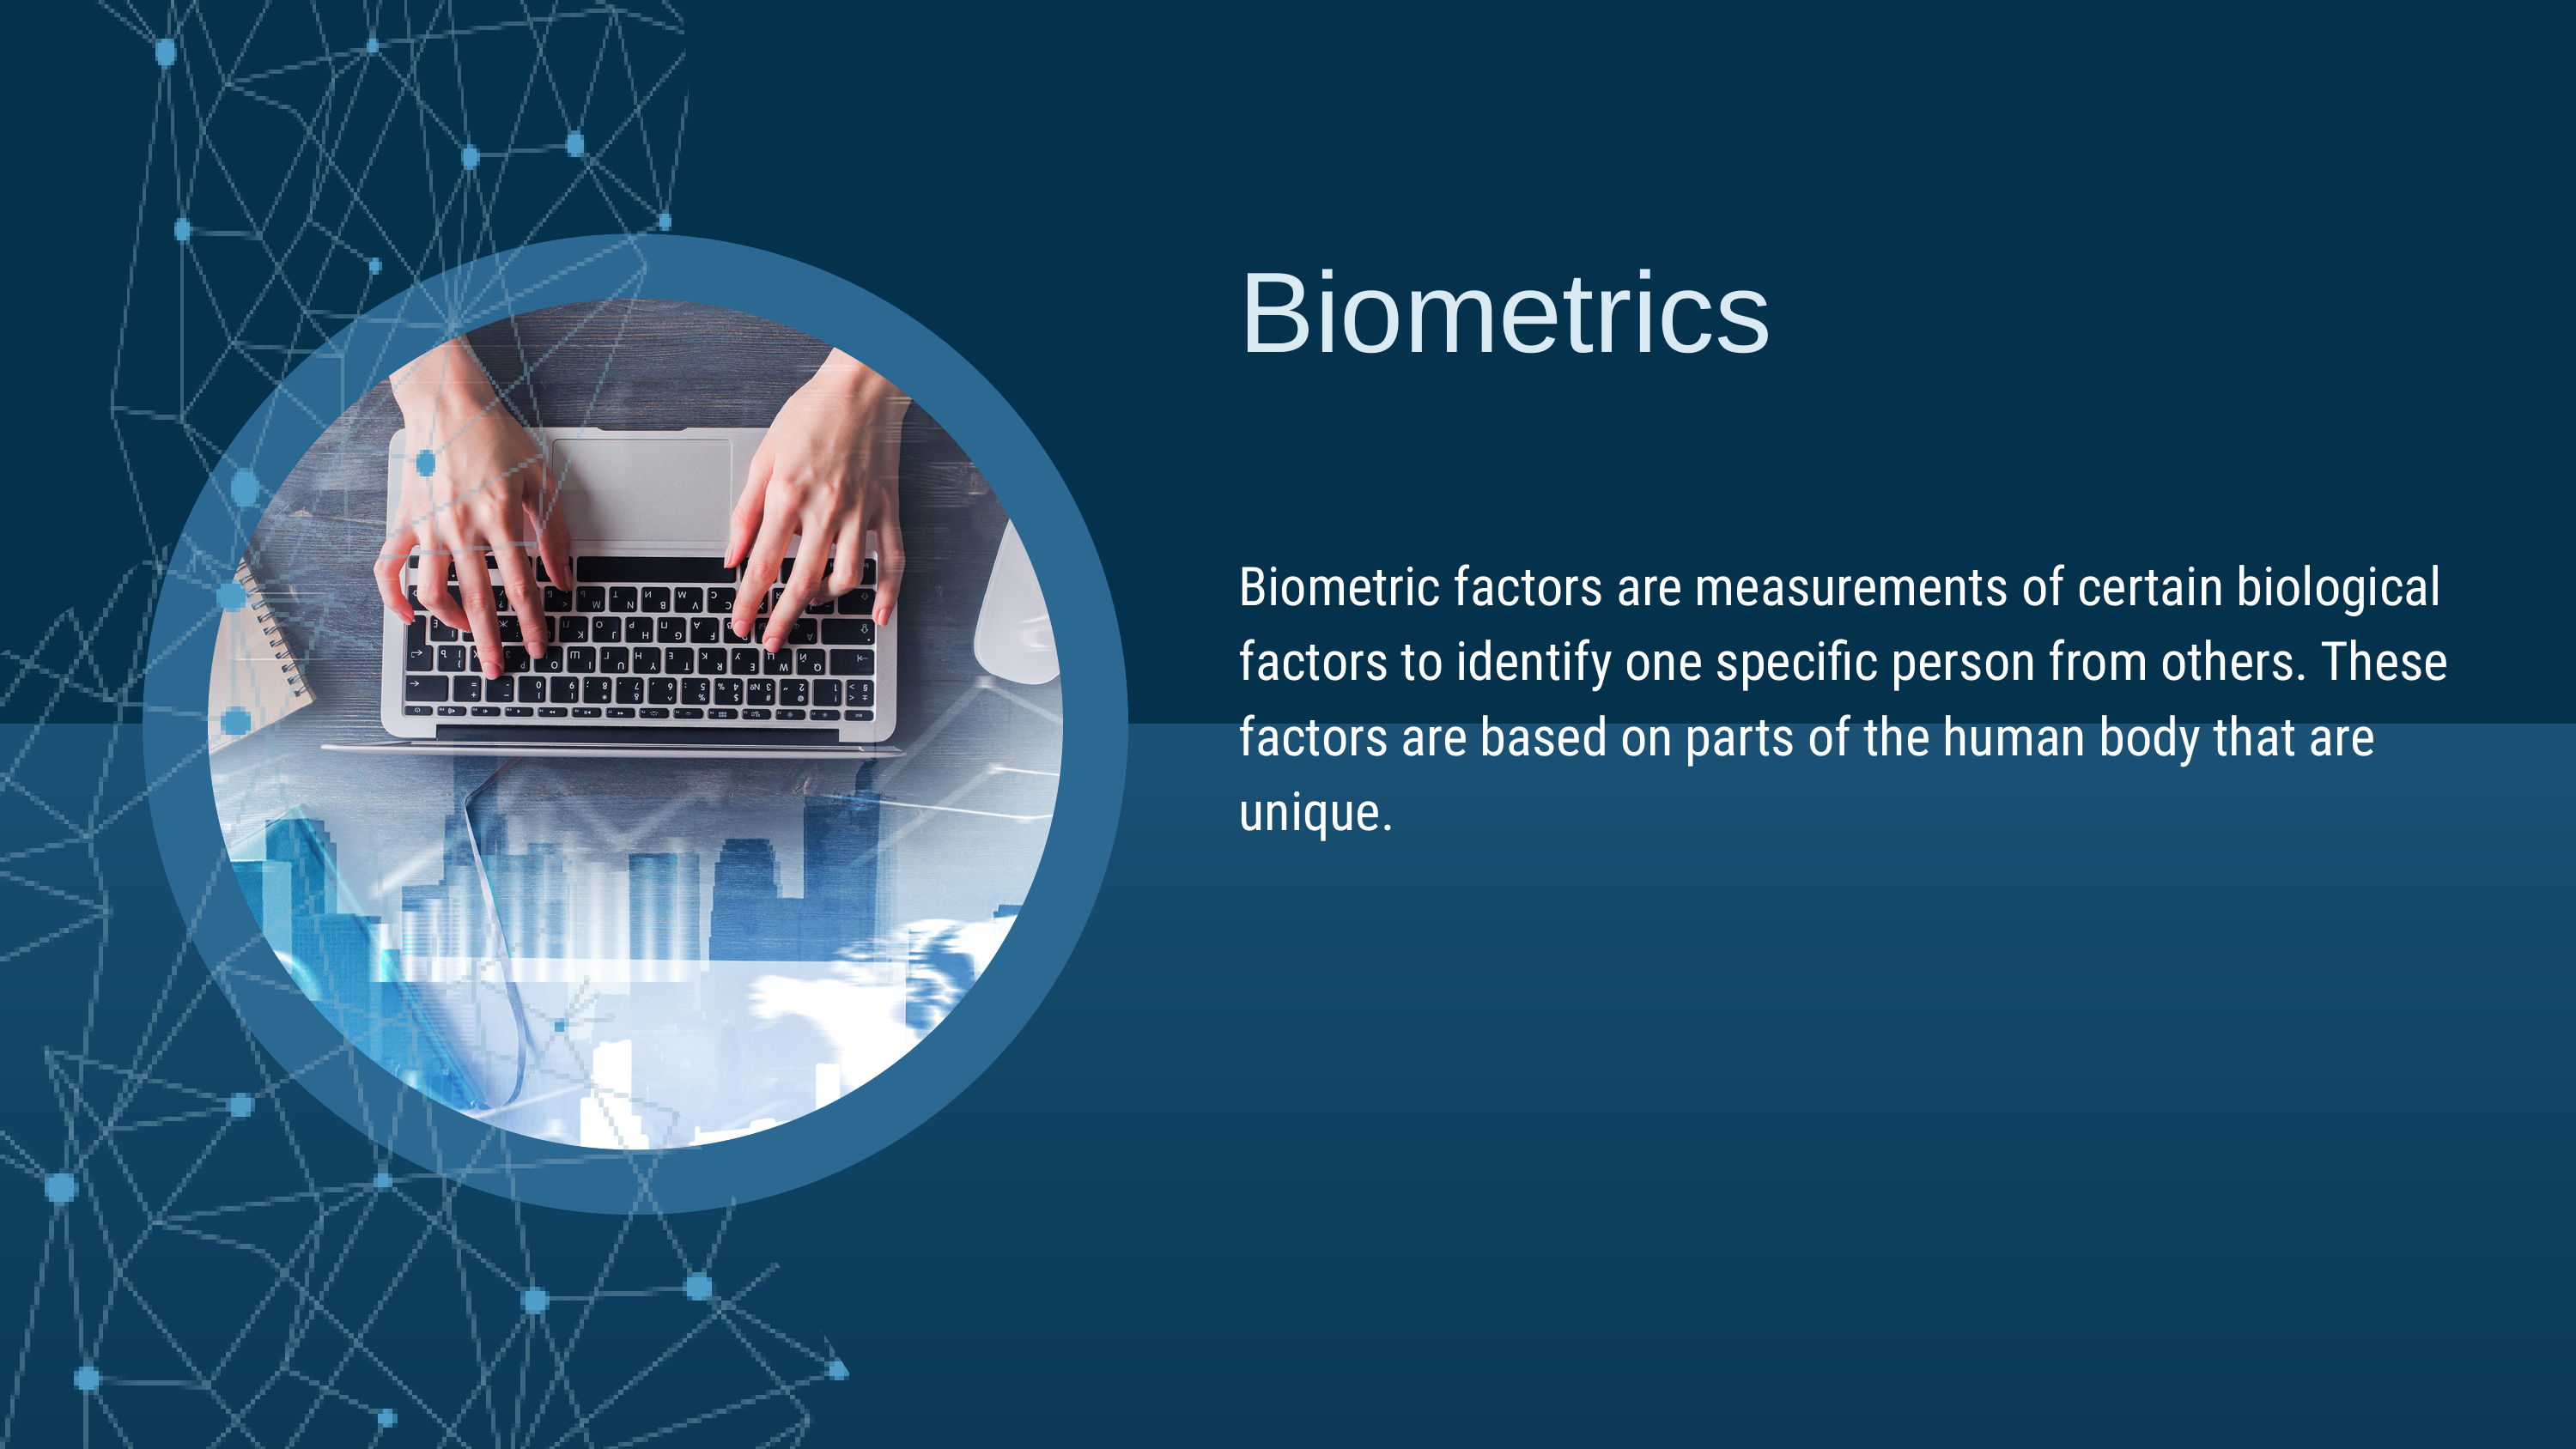

Biometrics

Biometric factors are measurements of certain biological factors to identify one specific person from others. These factors are based on parts of the human body that are unique.